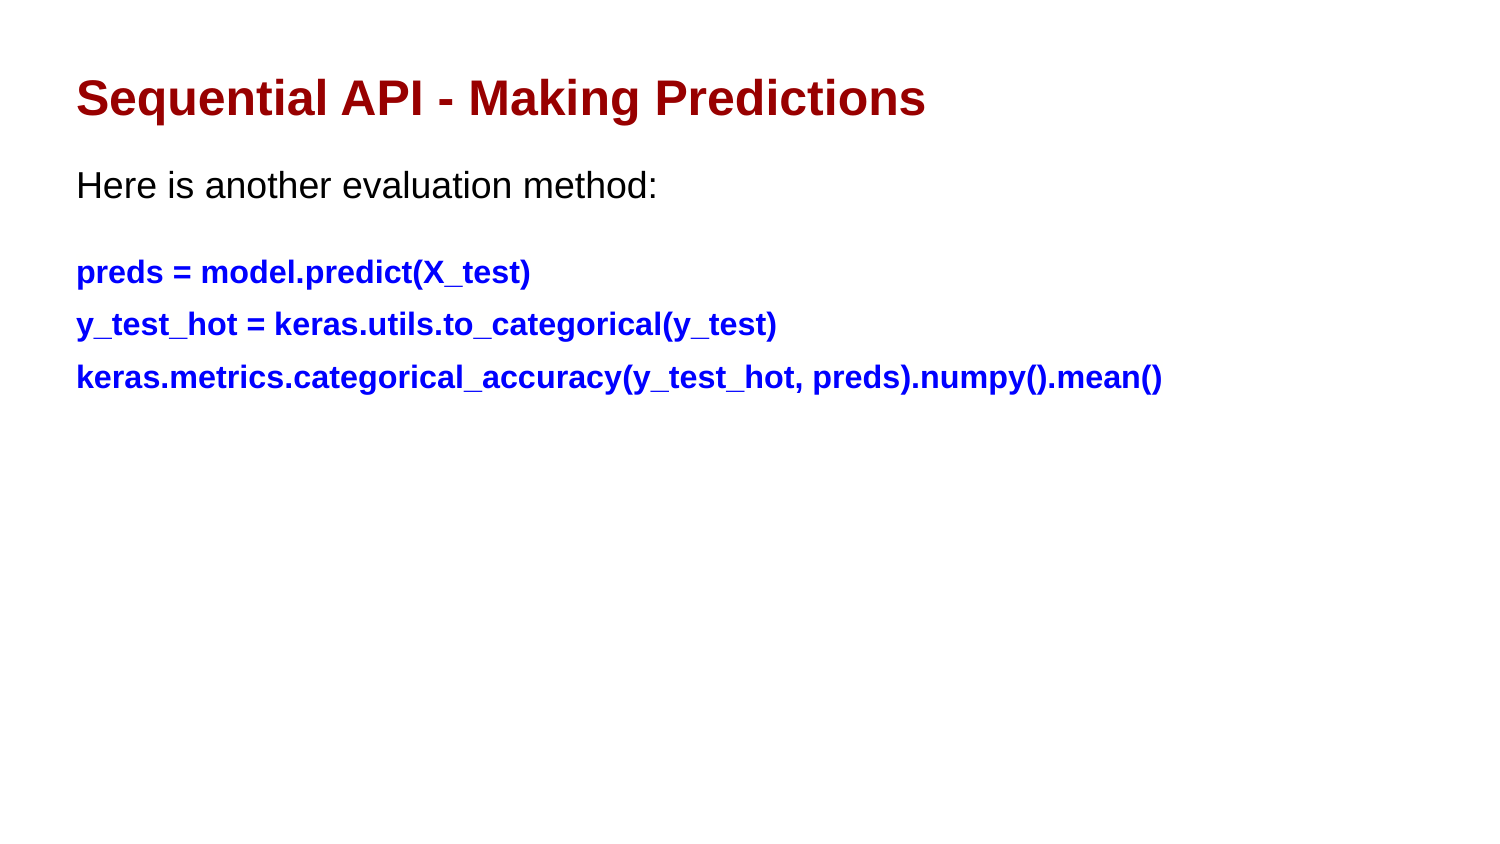

Sequential API - Making Predictions
Here is another evaluation method:
preds = model.predict(X_test)
y_test_hot = keras.utils.to_categorical(y_test)
keras.metrics.categorical_accuracy(y_test_hot, preds).numpy().mean()